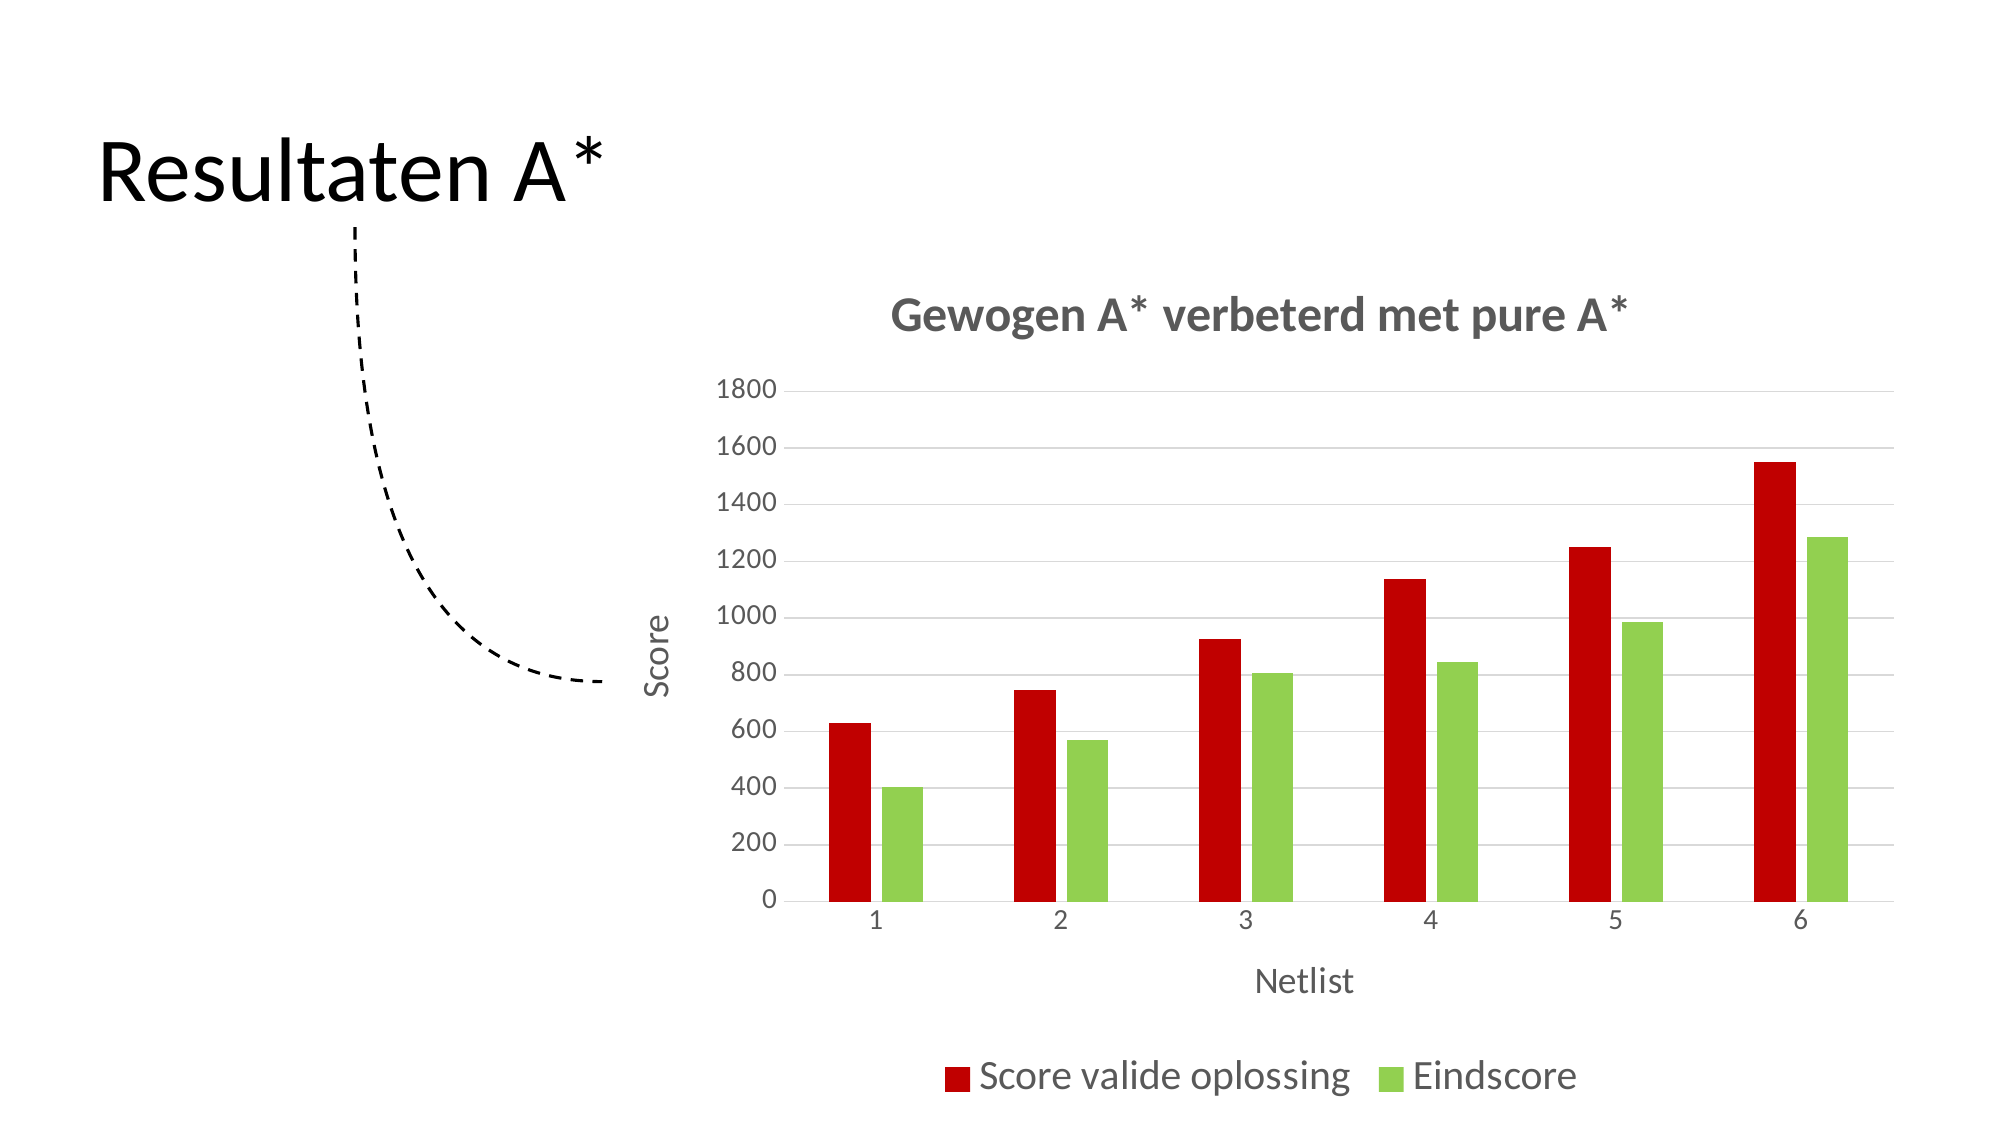

# Resultaten A*

### Chart: Gewogen A* verbeterd met pure A*

| Category | Score valide oplossing | Eindscore |
|---|---|---|